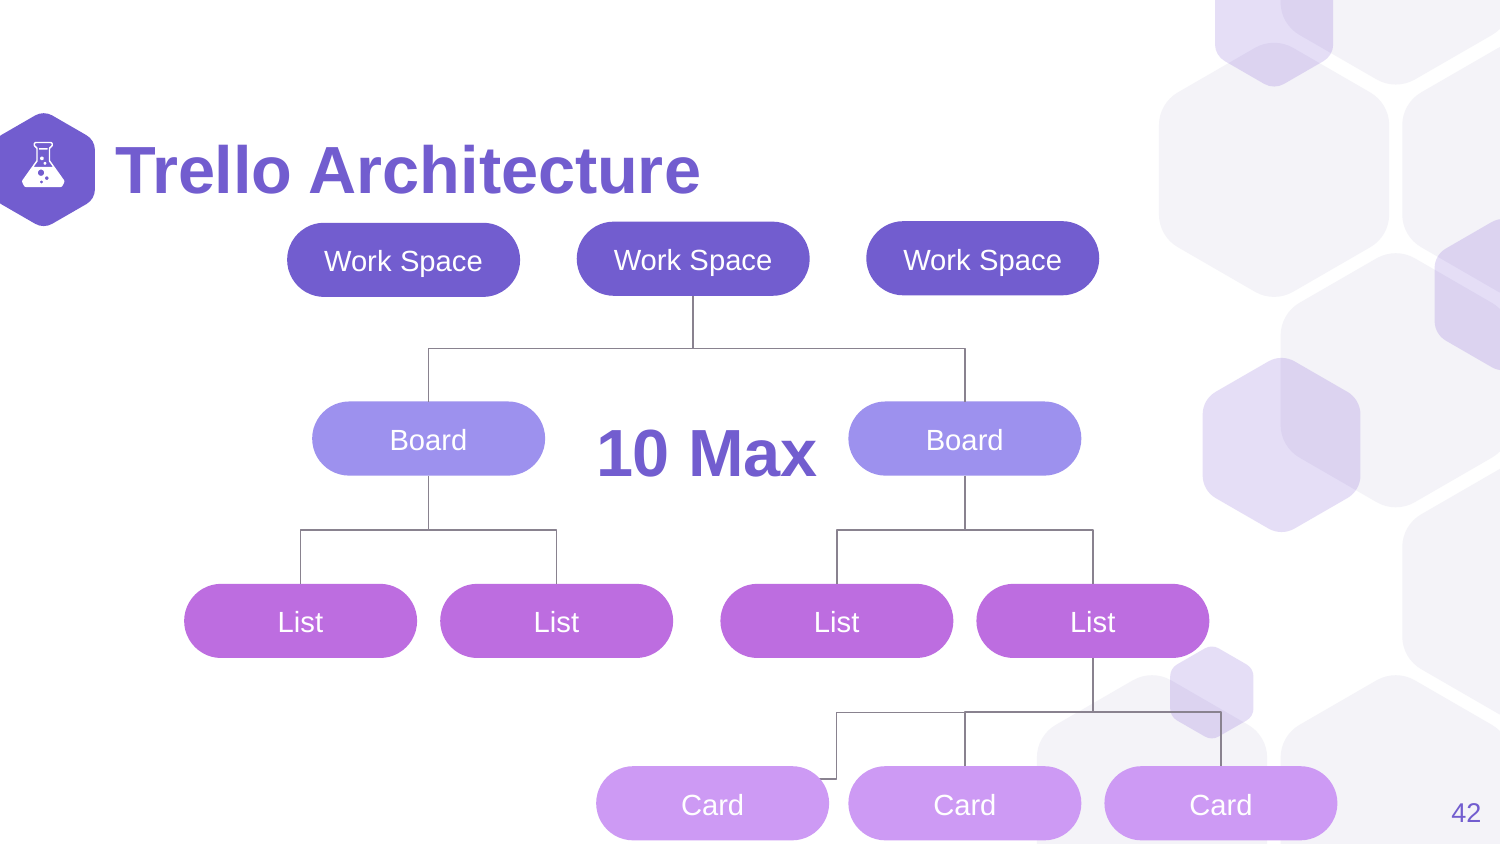

# Trello Architecture

Work Space
Work Space
Work Space
Board
Board
10 Max
List
List
List
List
Card
Card
Card
42